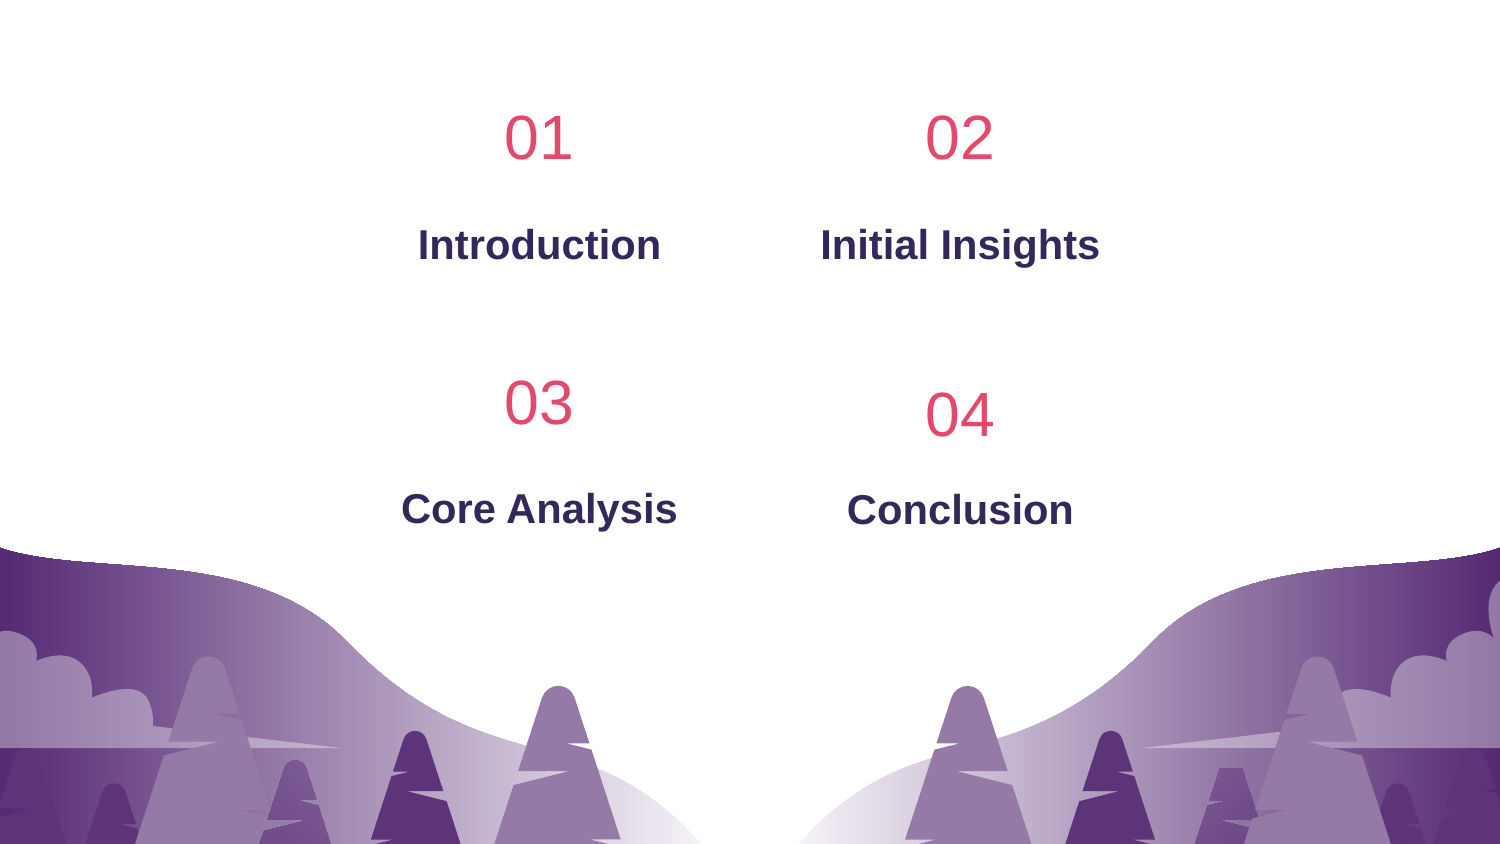

# 01
02
Introduction
Initial Insights
03
04
Core Analysis
Conclusion